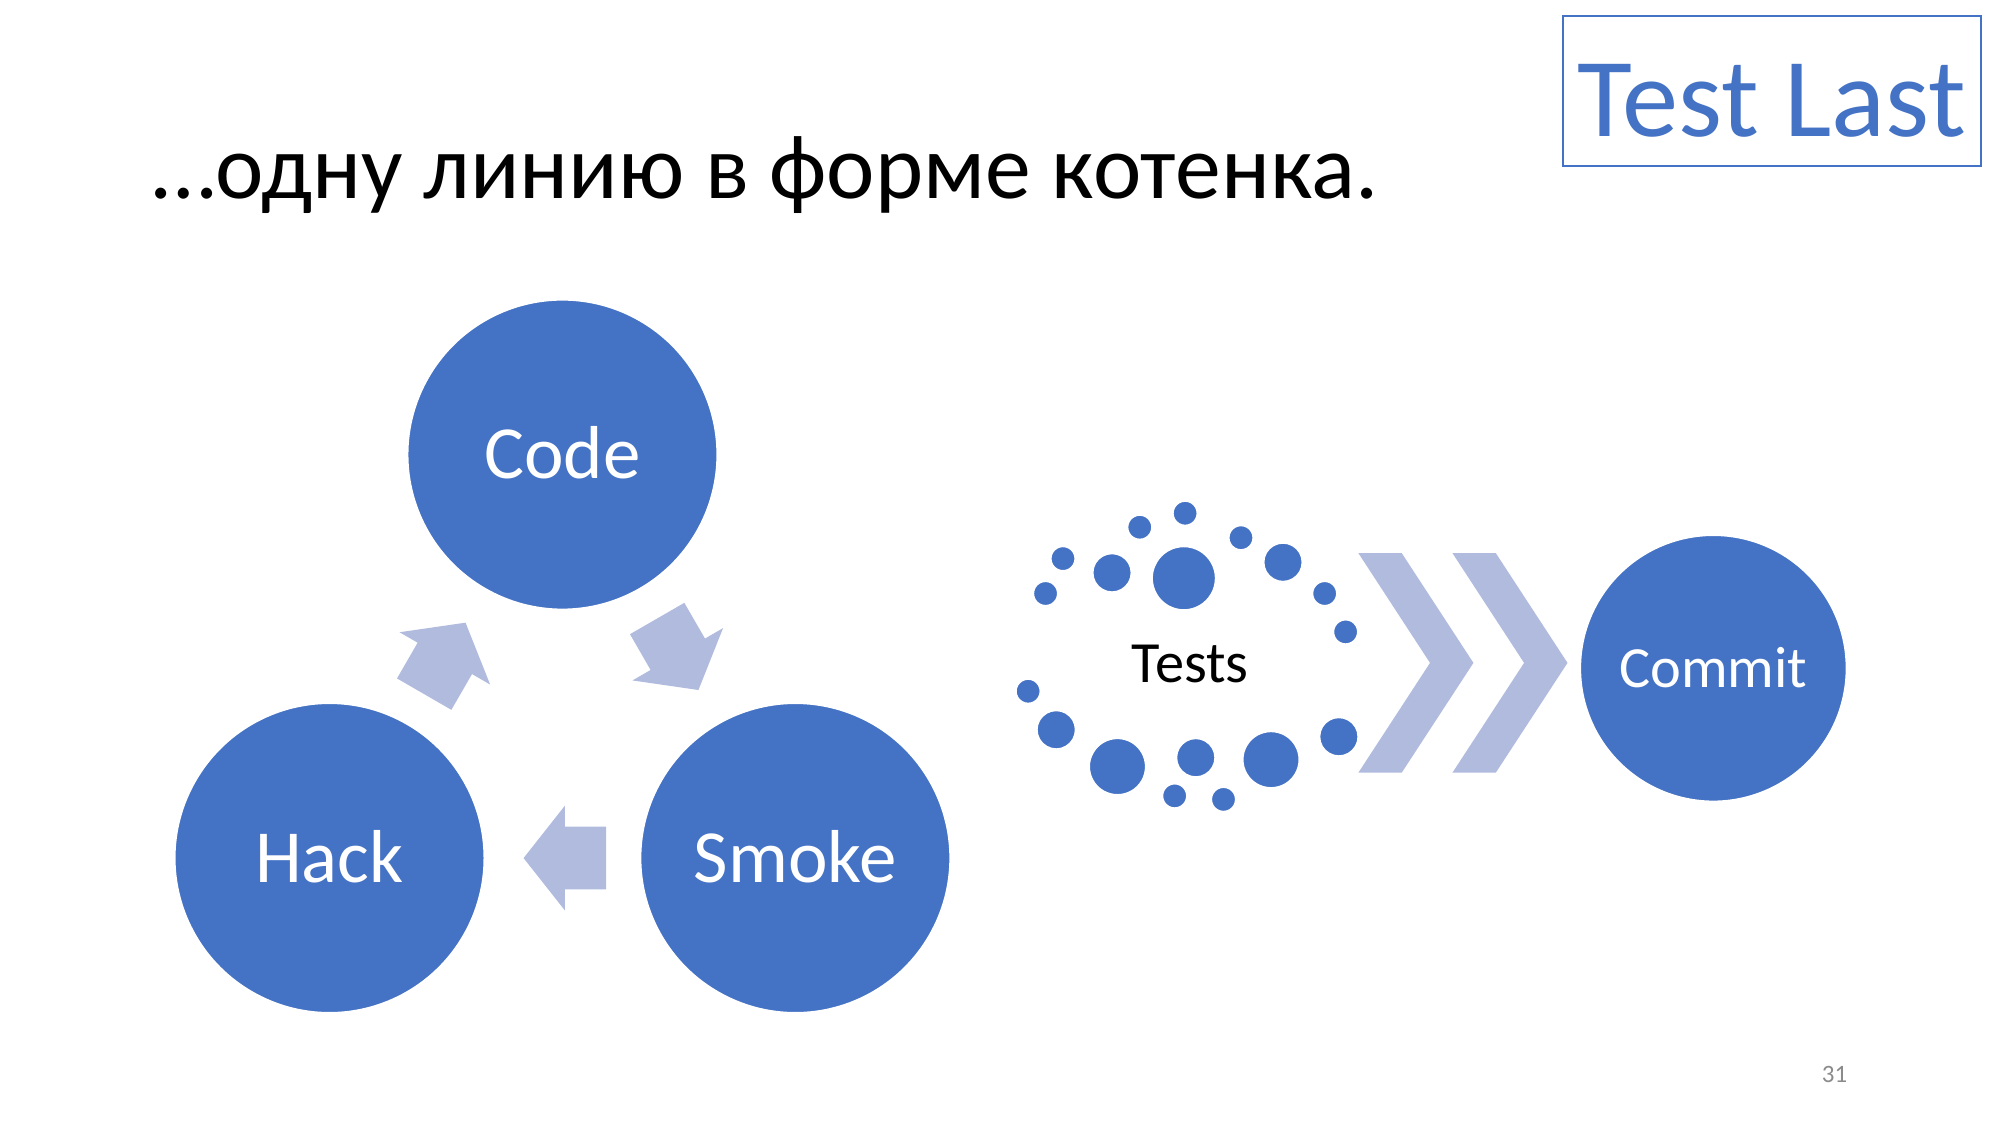

Test Last
# …одну линию в форме котенка.
Code

Smoke

Hack

Tests
Commit
31